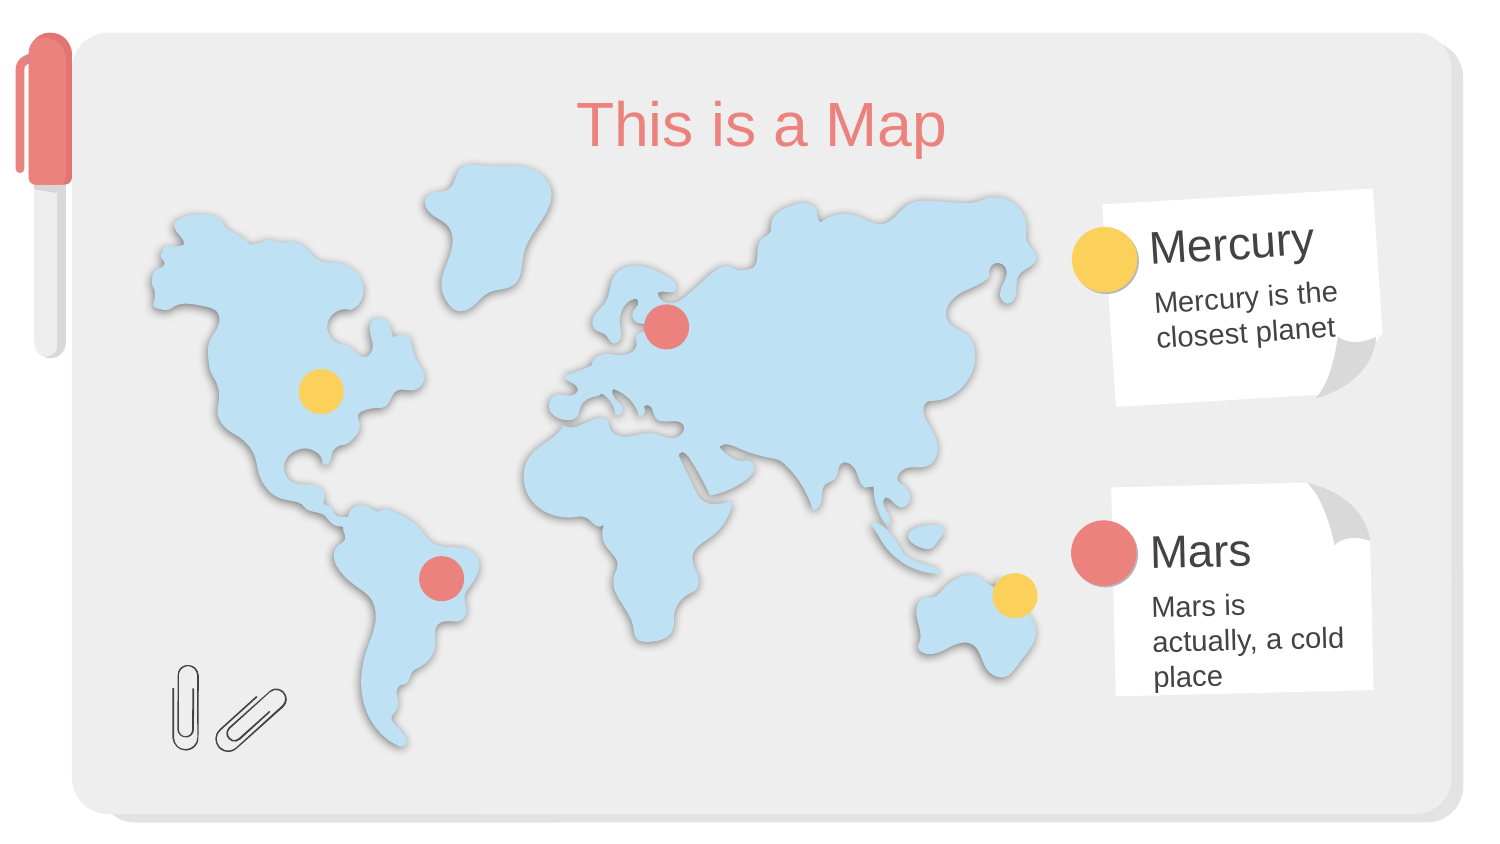

# This is a Map

Mercury

Mercury is the closest planet

Mars

Mars is actually, a cold place